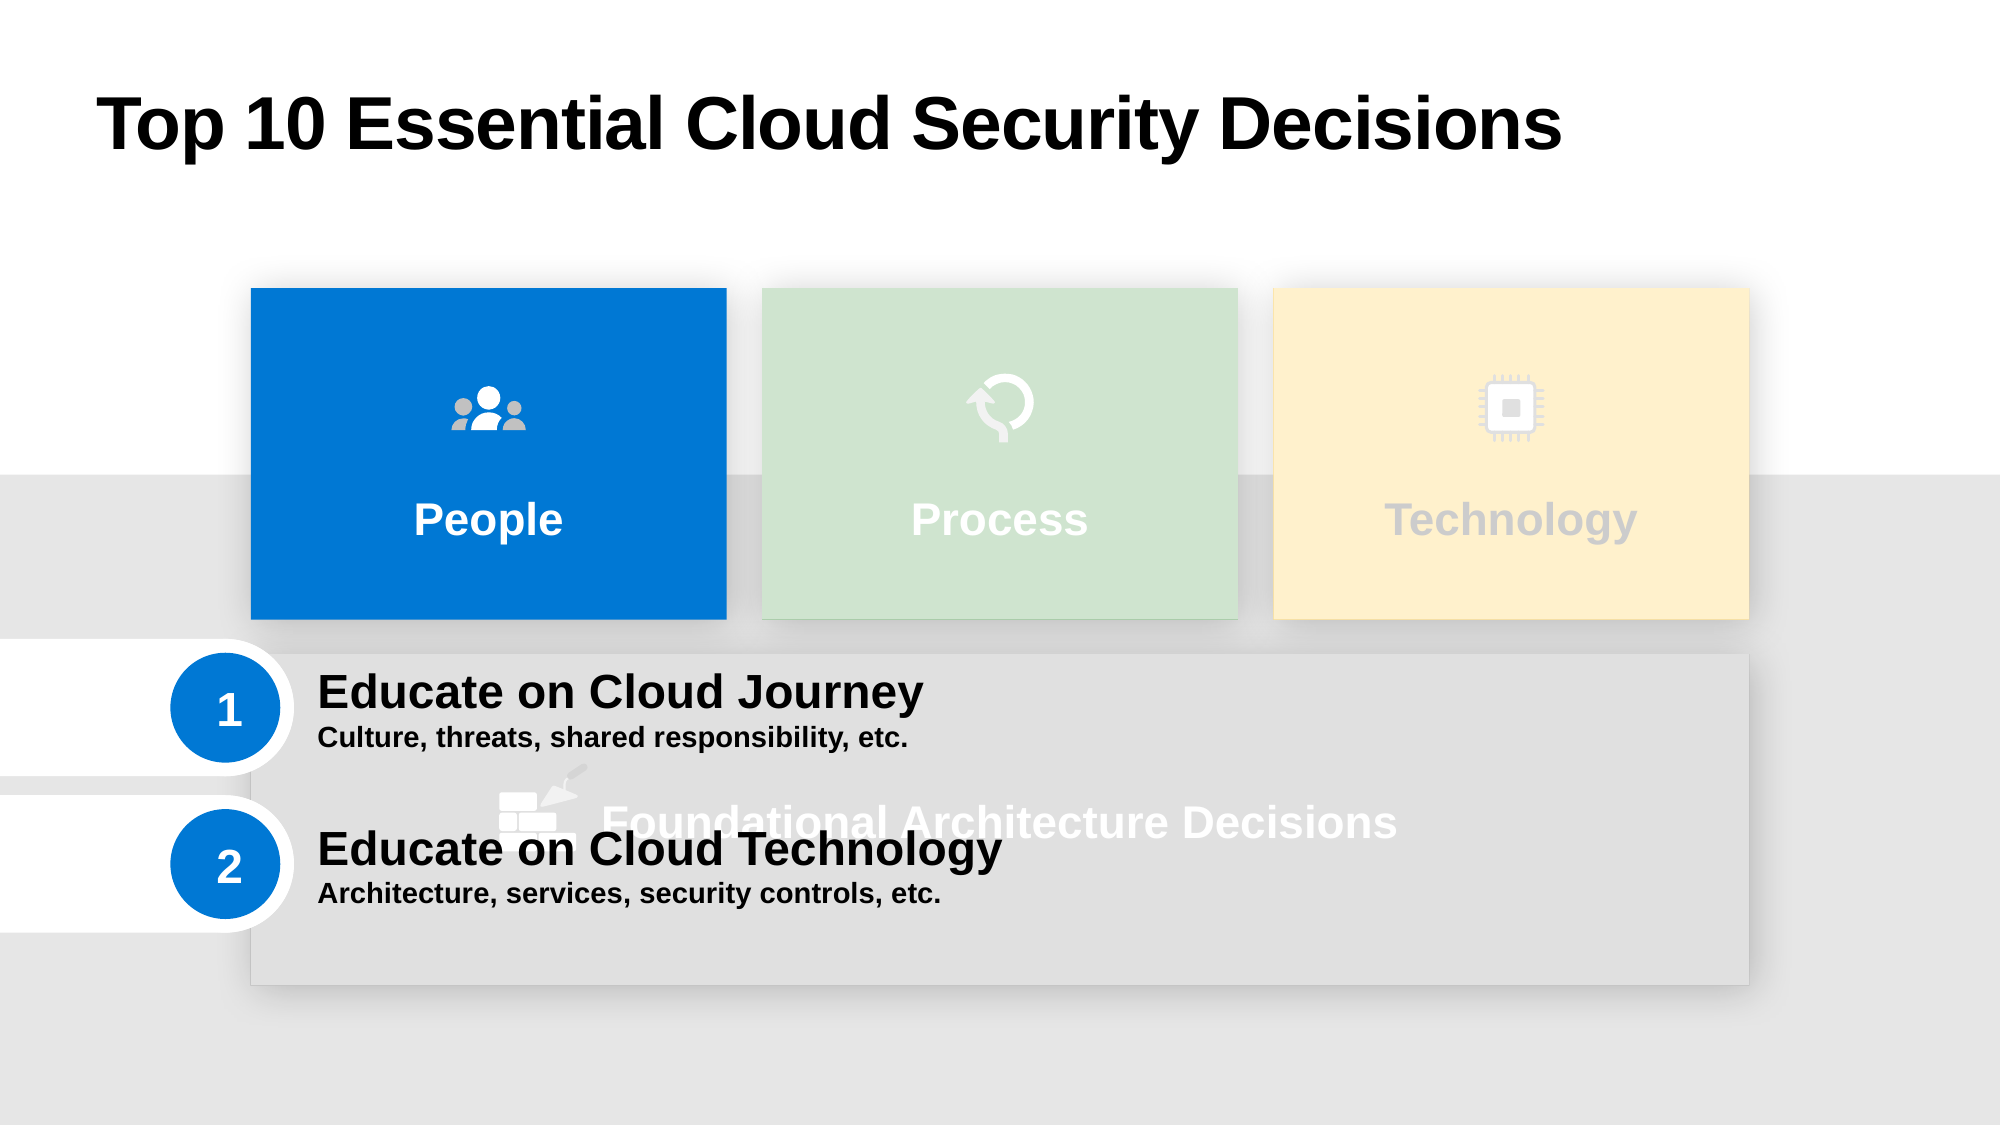

# Top 10 Essential Cloud Security Decisions
People
Process

Technology

1
Foundational Architecture Decisions

Educate on Cloud Journey
Culture, threats, shared responsibility, etc.

2
Educate on Cloud Technology
Architecture, services, security controls, etc.